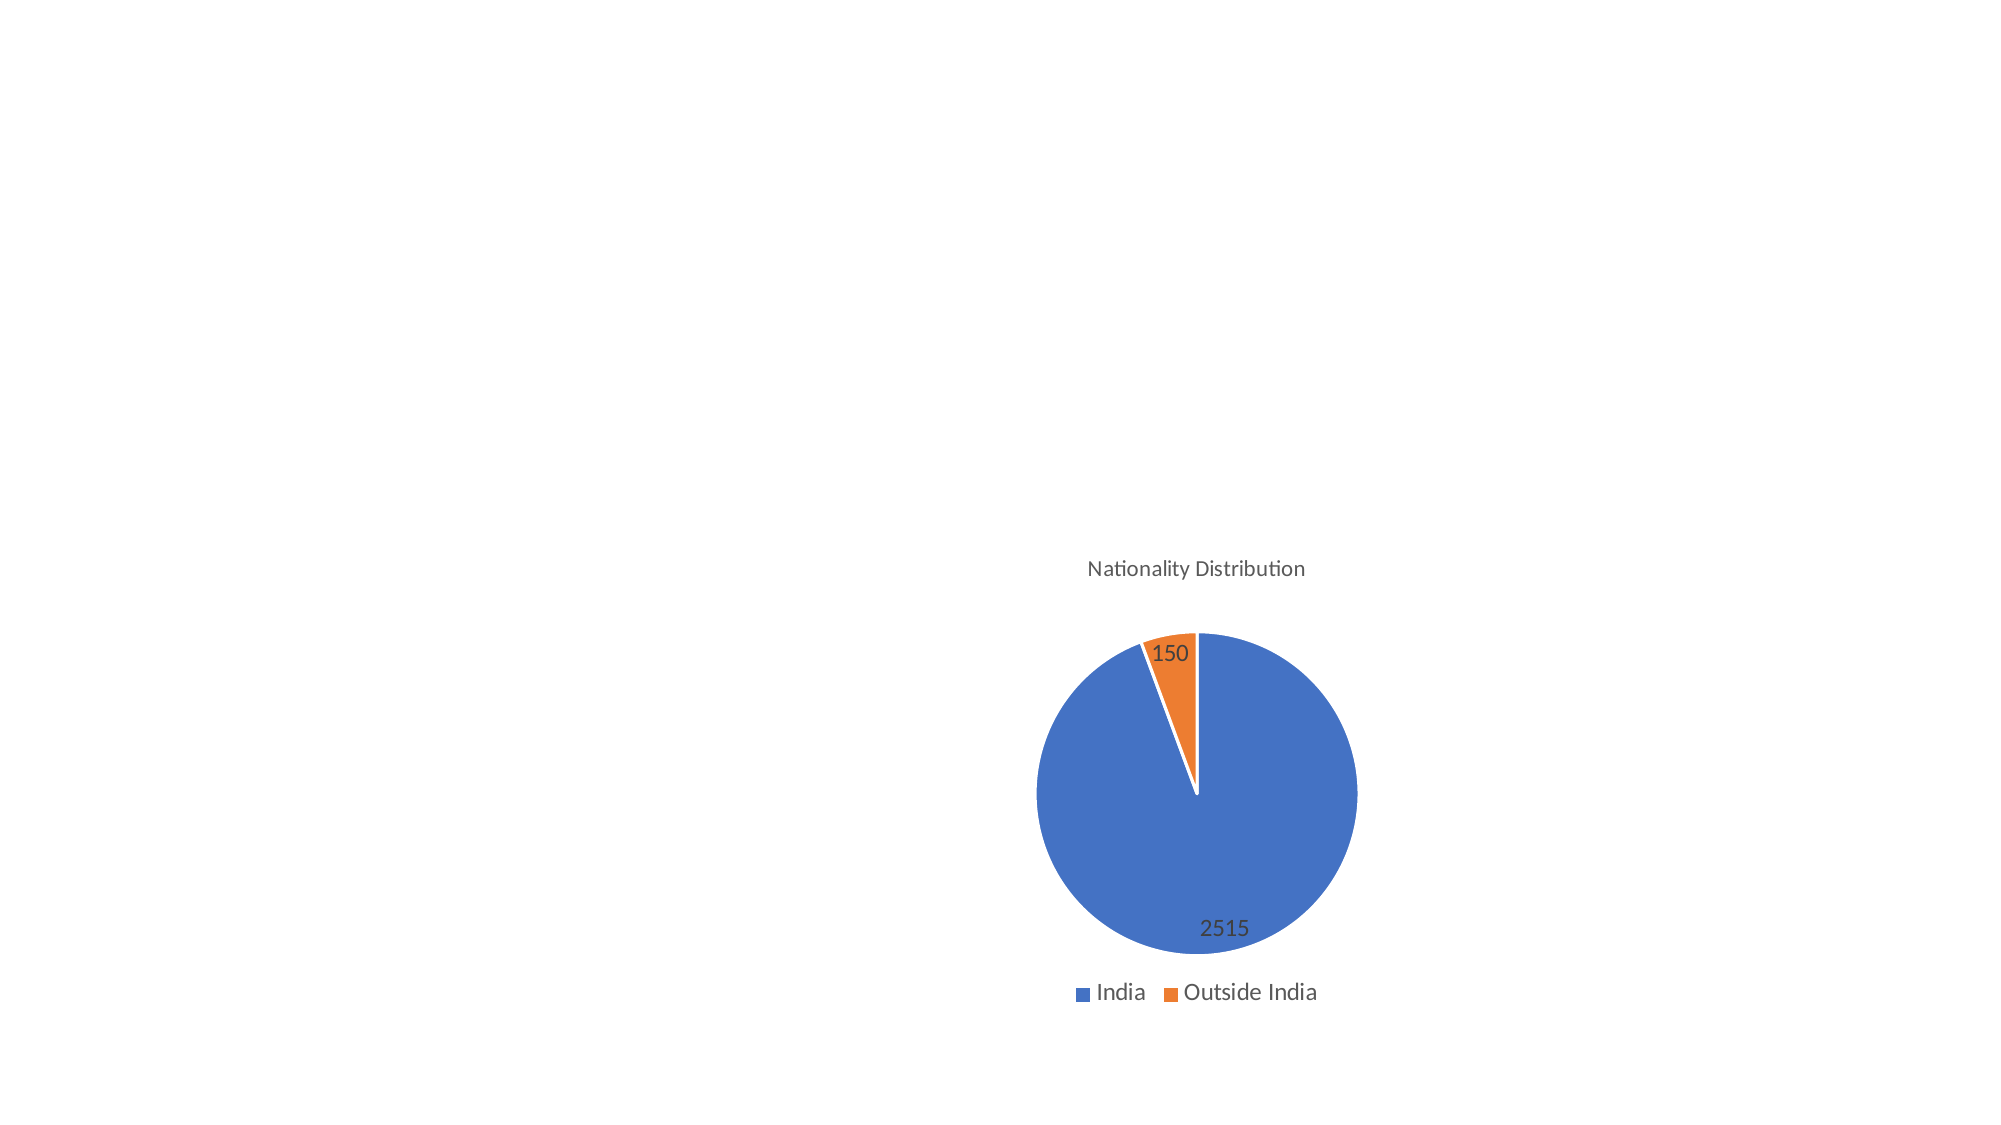

#

### Chart: Nationality Distribution

| Category | Nationality Distribution |
|---|---|
| India | 2515.0 |
| Outside India | 150.0 |